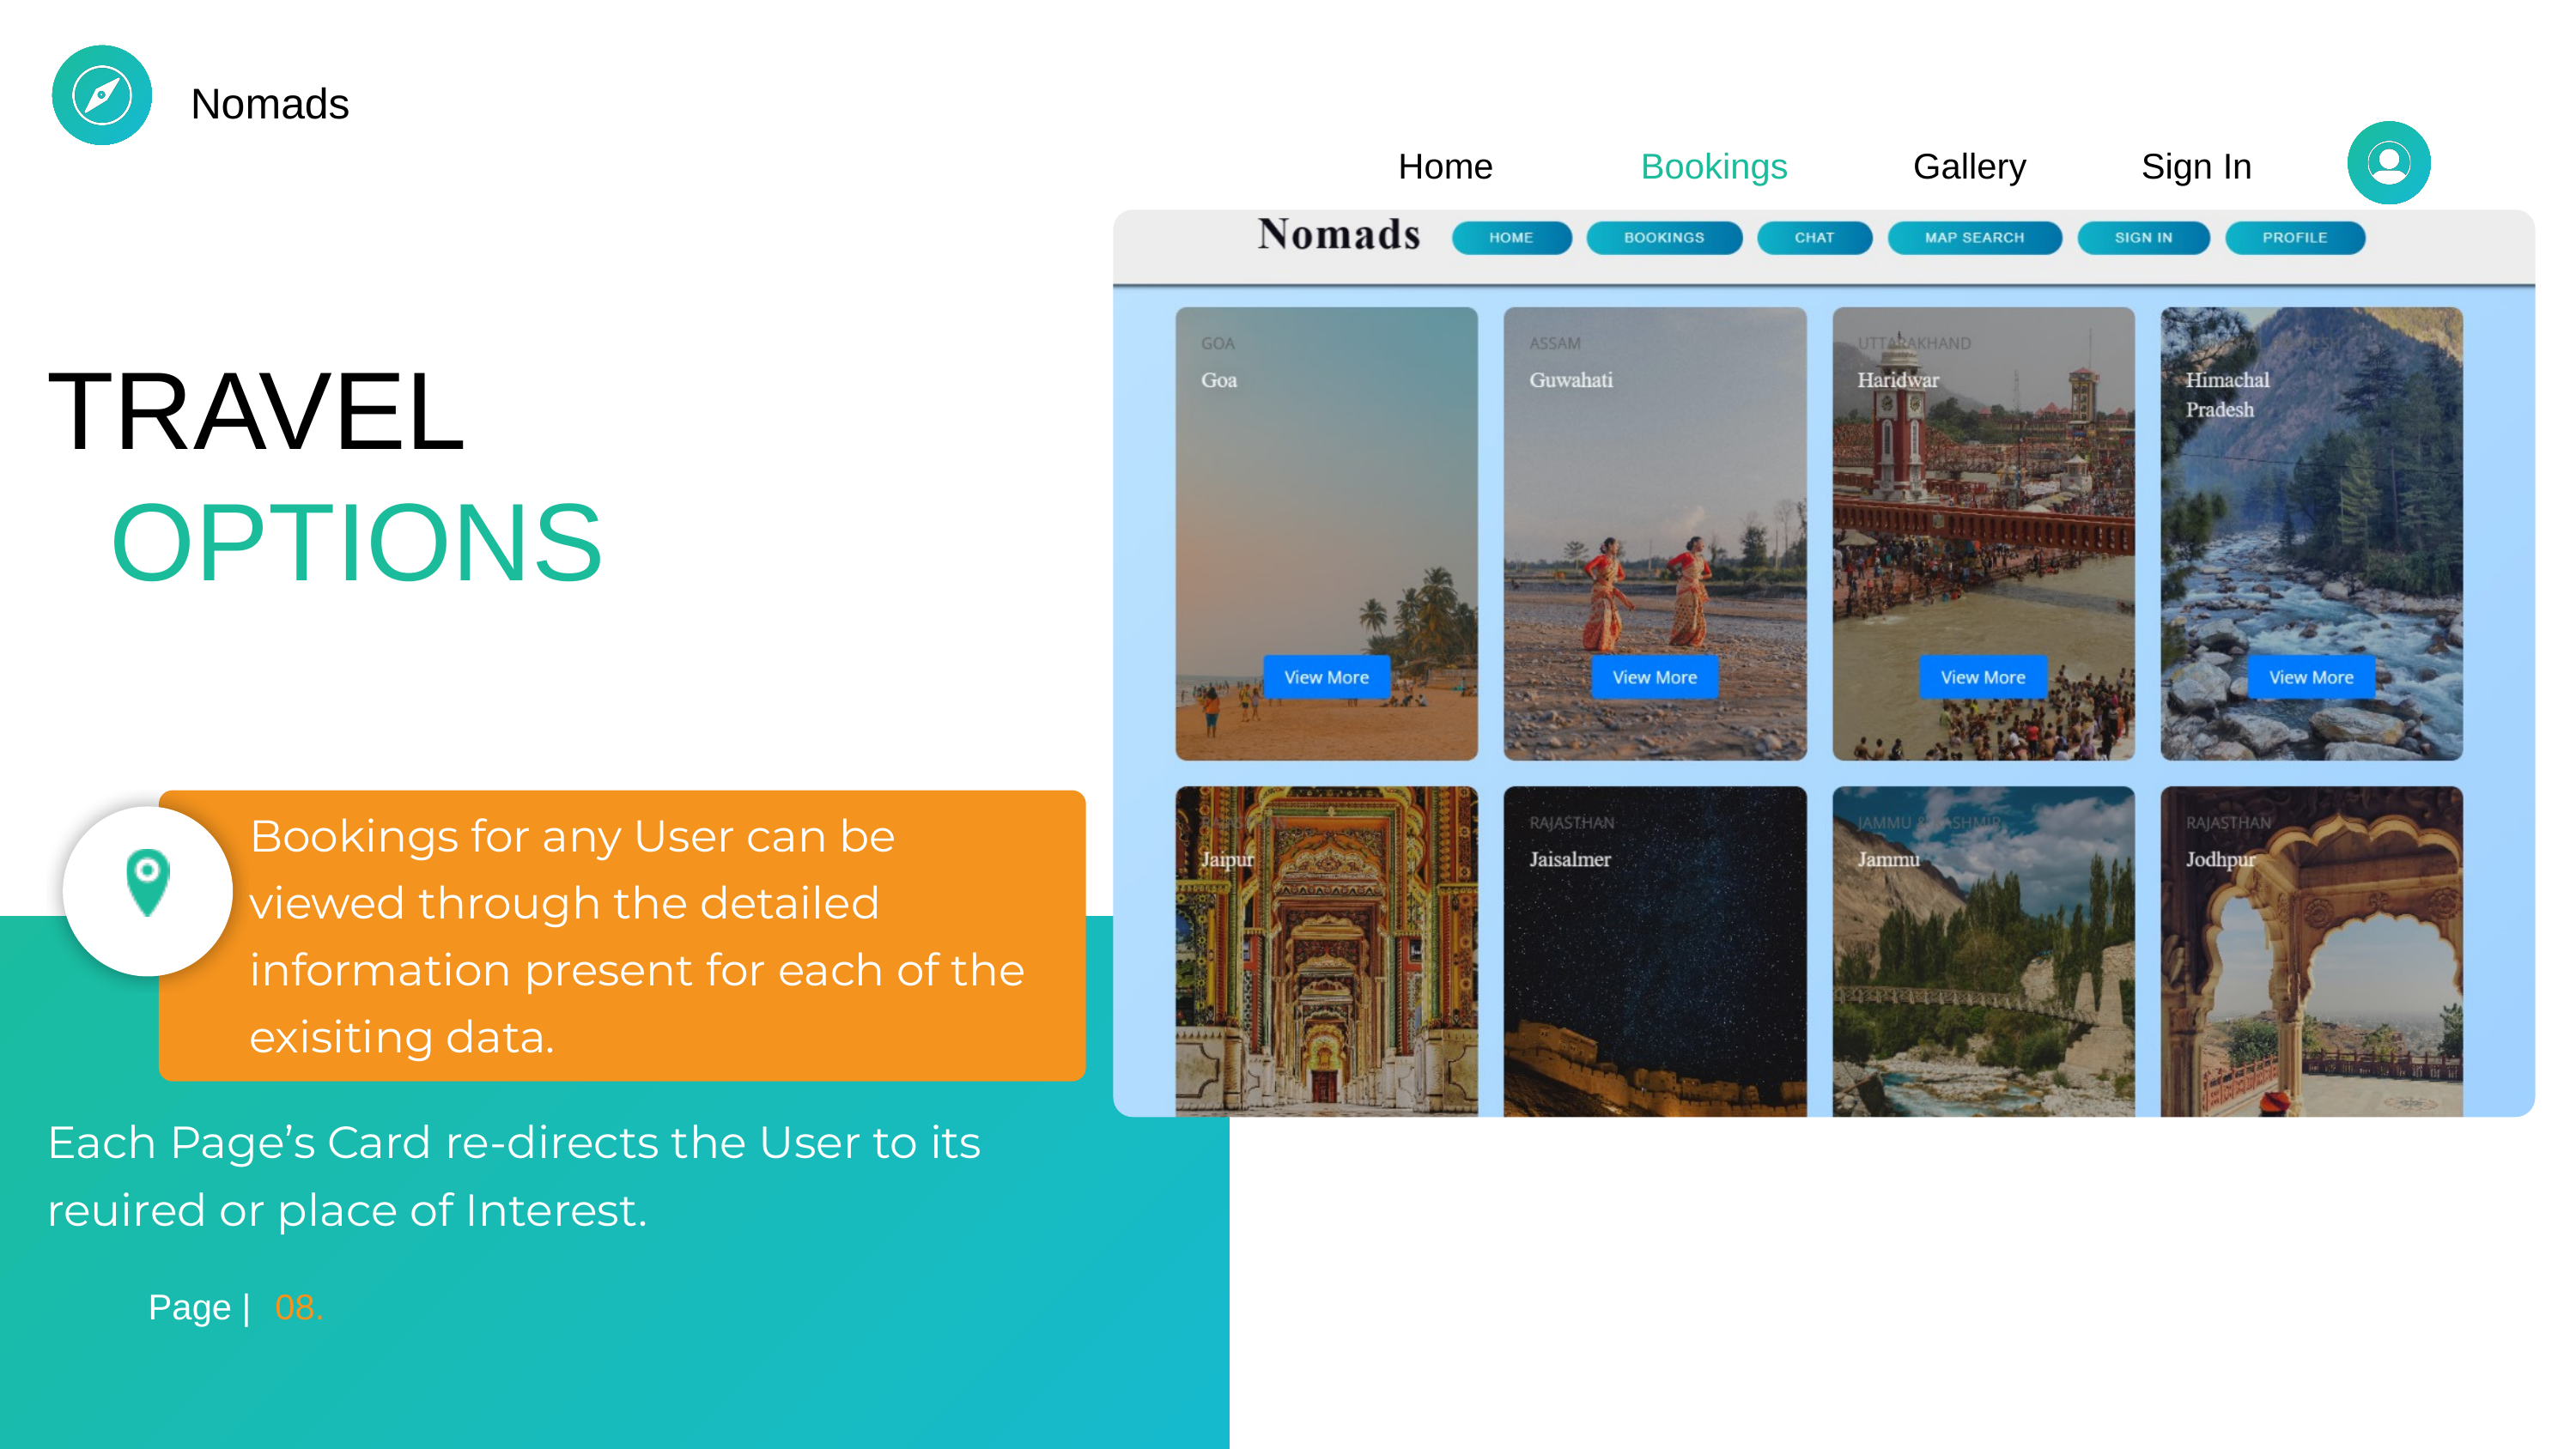

Nomads

Home
Bookings
Gallery
Sign In

TRAVEL
OPTIONS

Bookings for any User can be viewed through the detailed information present for each of the exisiting data.

Each Page’s Card re-directs the User to its reuired or place of Interest.
Page |
08.